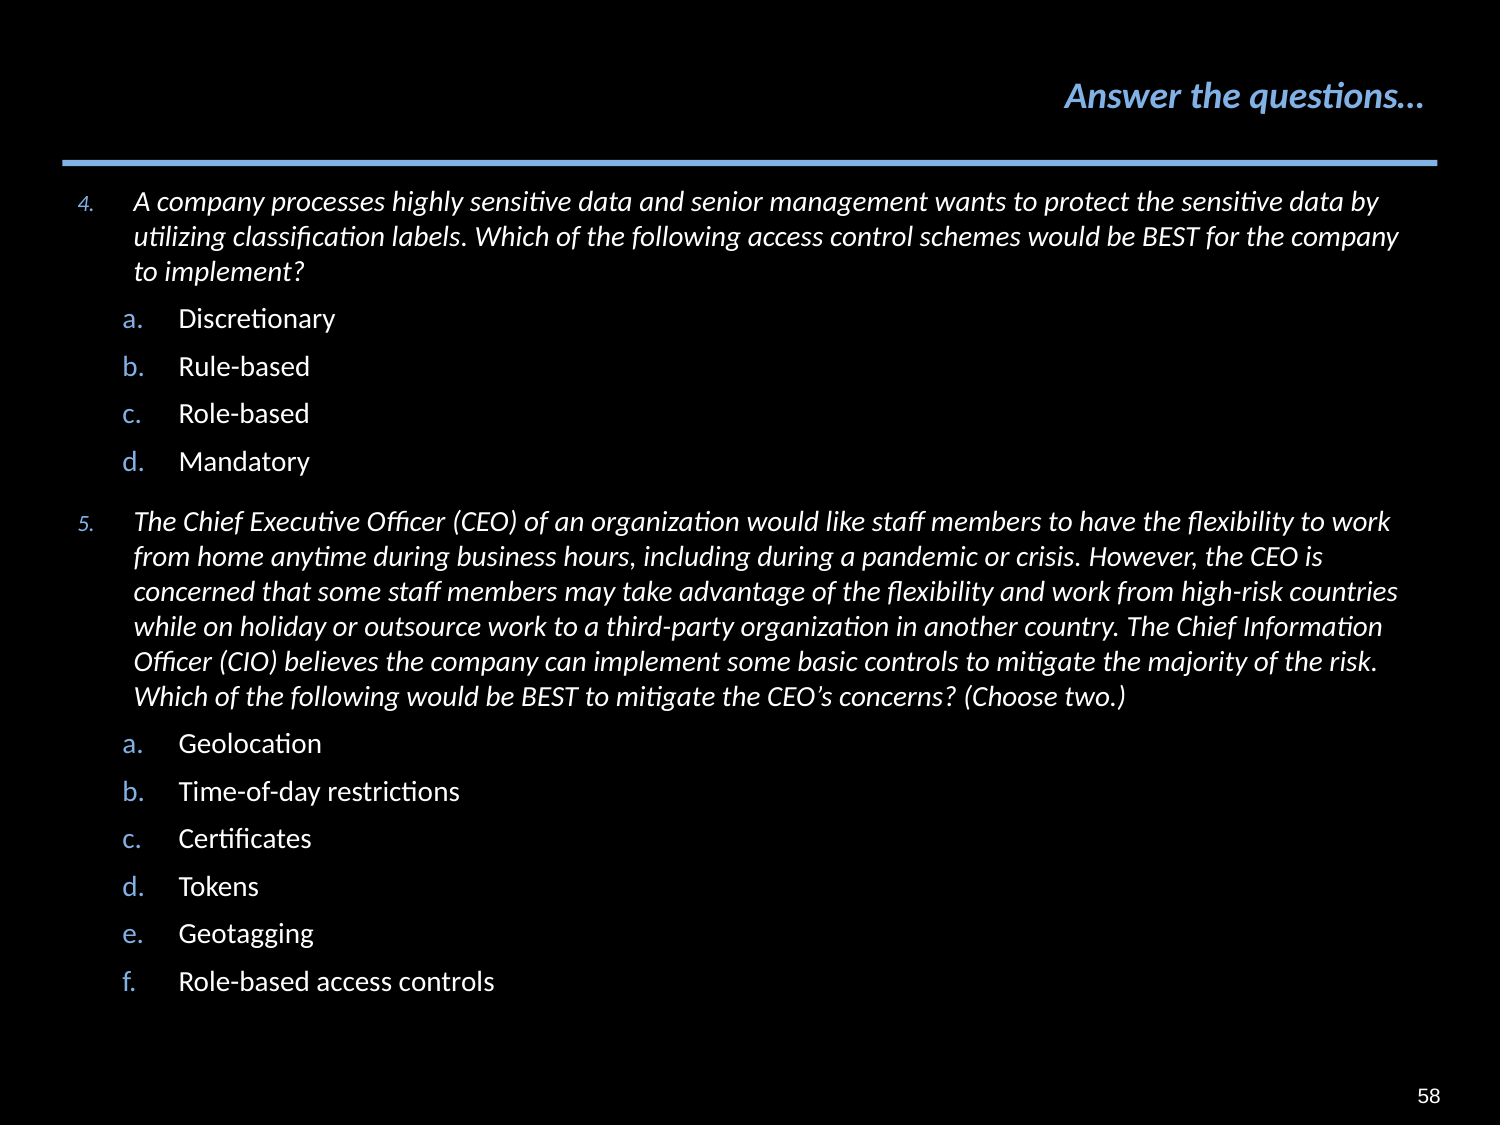

# Answer the questions…
A company processes highly sensitive data and senior management wants to protect the sensitive data by utilizing classification labels. Which of the following access control schemes would be BEST for the company to implement?
﻿Discretionary
Rule-based
Role-based
Mandatory
The Chief Executive Officer (CEO) of an organization would like staff members to have the flexibility to work from home anytime during business hours, including during a pandemic or crisis. However, the CEO is concerned that some staff members may take advantage of the flexibility and work from high-risk countries while on holiday or outsource work to a third-party organization in another country. The Chief Information Officer (CIO) believes the company can implement some basic controls to mitigate the majority of the risk. Which of the following would be BEST to mitigate the CEO’s concerns? (Choose two.)
Geolocation
Time-of-day restrictions
Certificates
Tokens
Geotagging
Role-based access controls

58
58